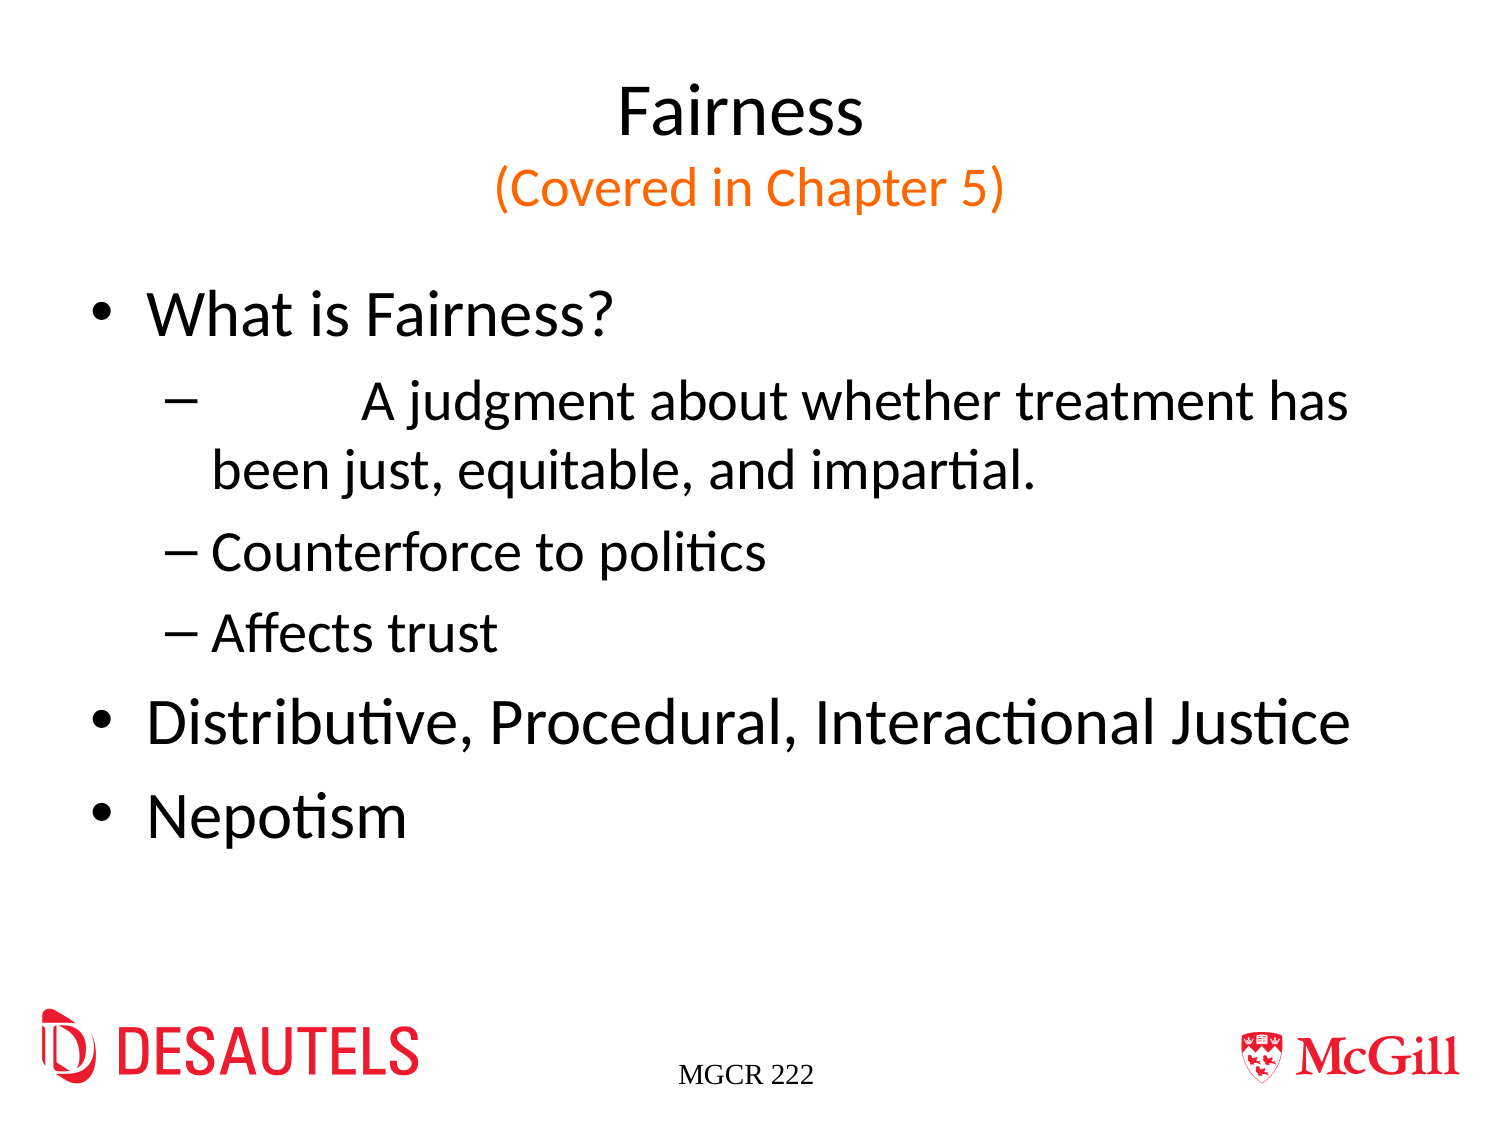

# Fairness (Covered in Chapter 5)
What is Fairness?
	A judgment about whether treatment has been just, equitable, and impartial.
Counterforce to politics
Affects trust
Distributive, Procedural, Interactional Justice
Nepotism

MGCR 222